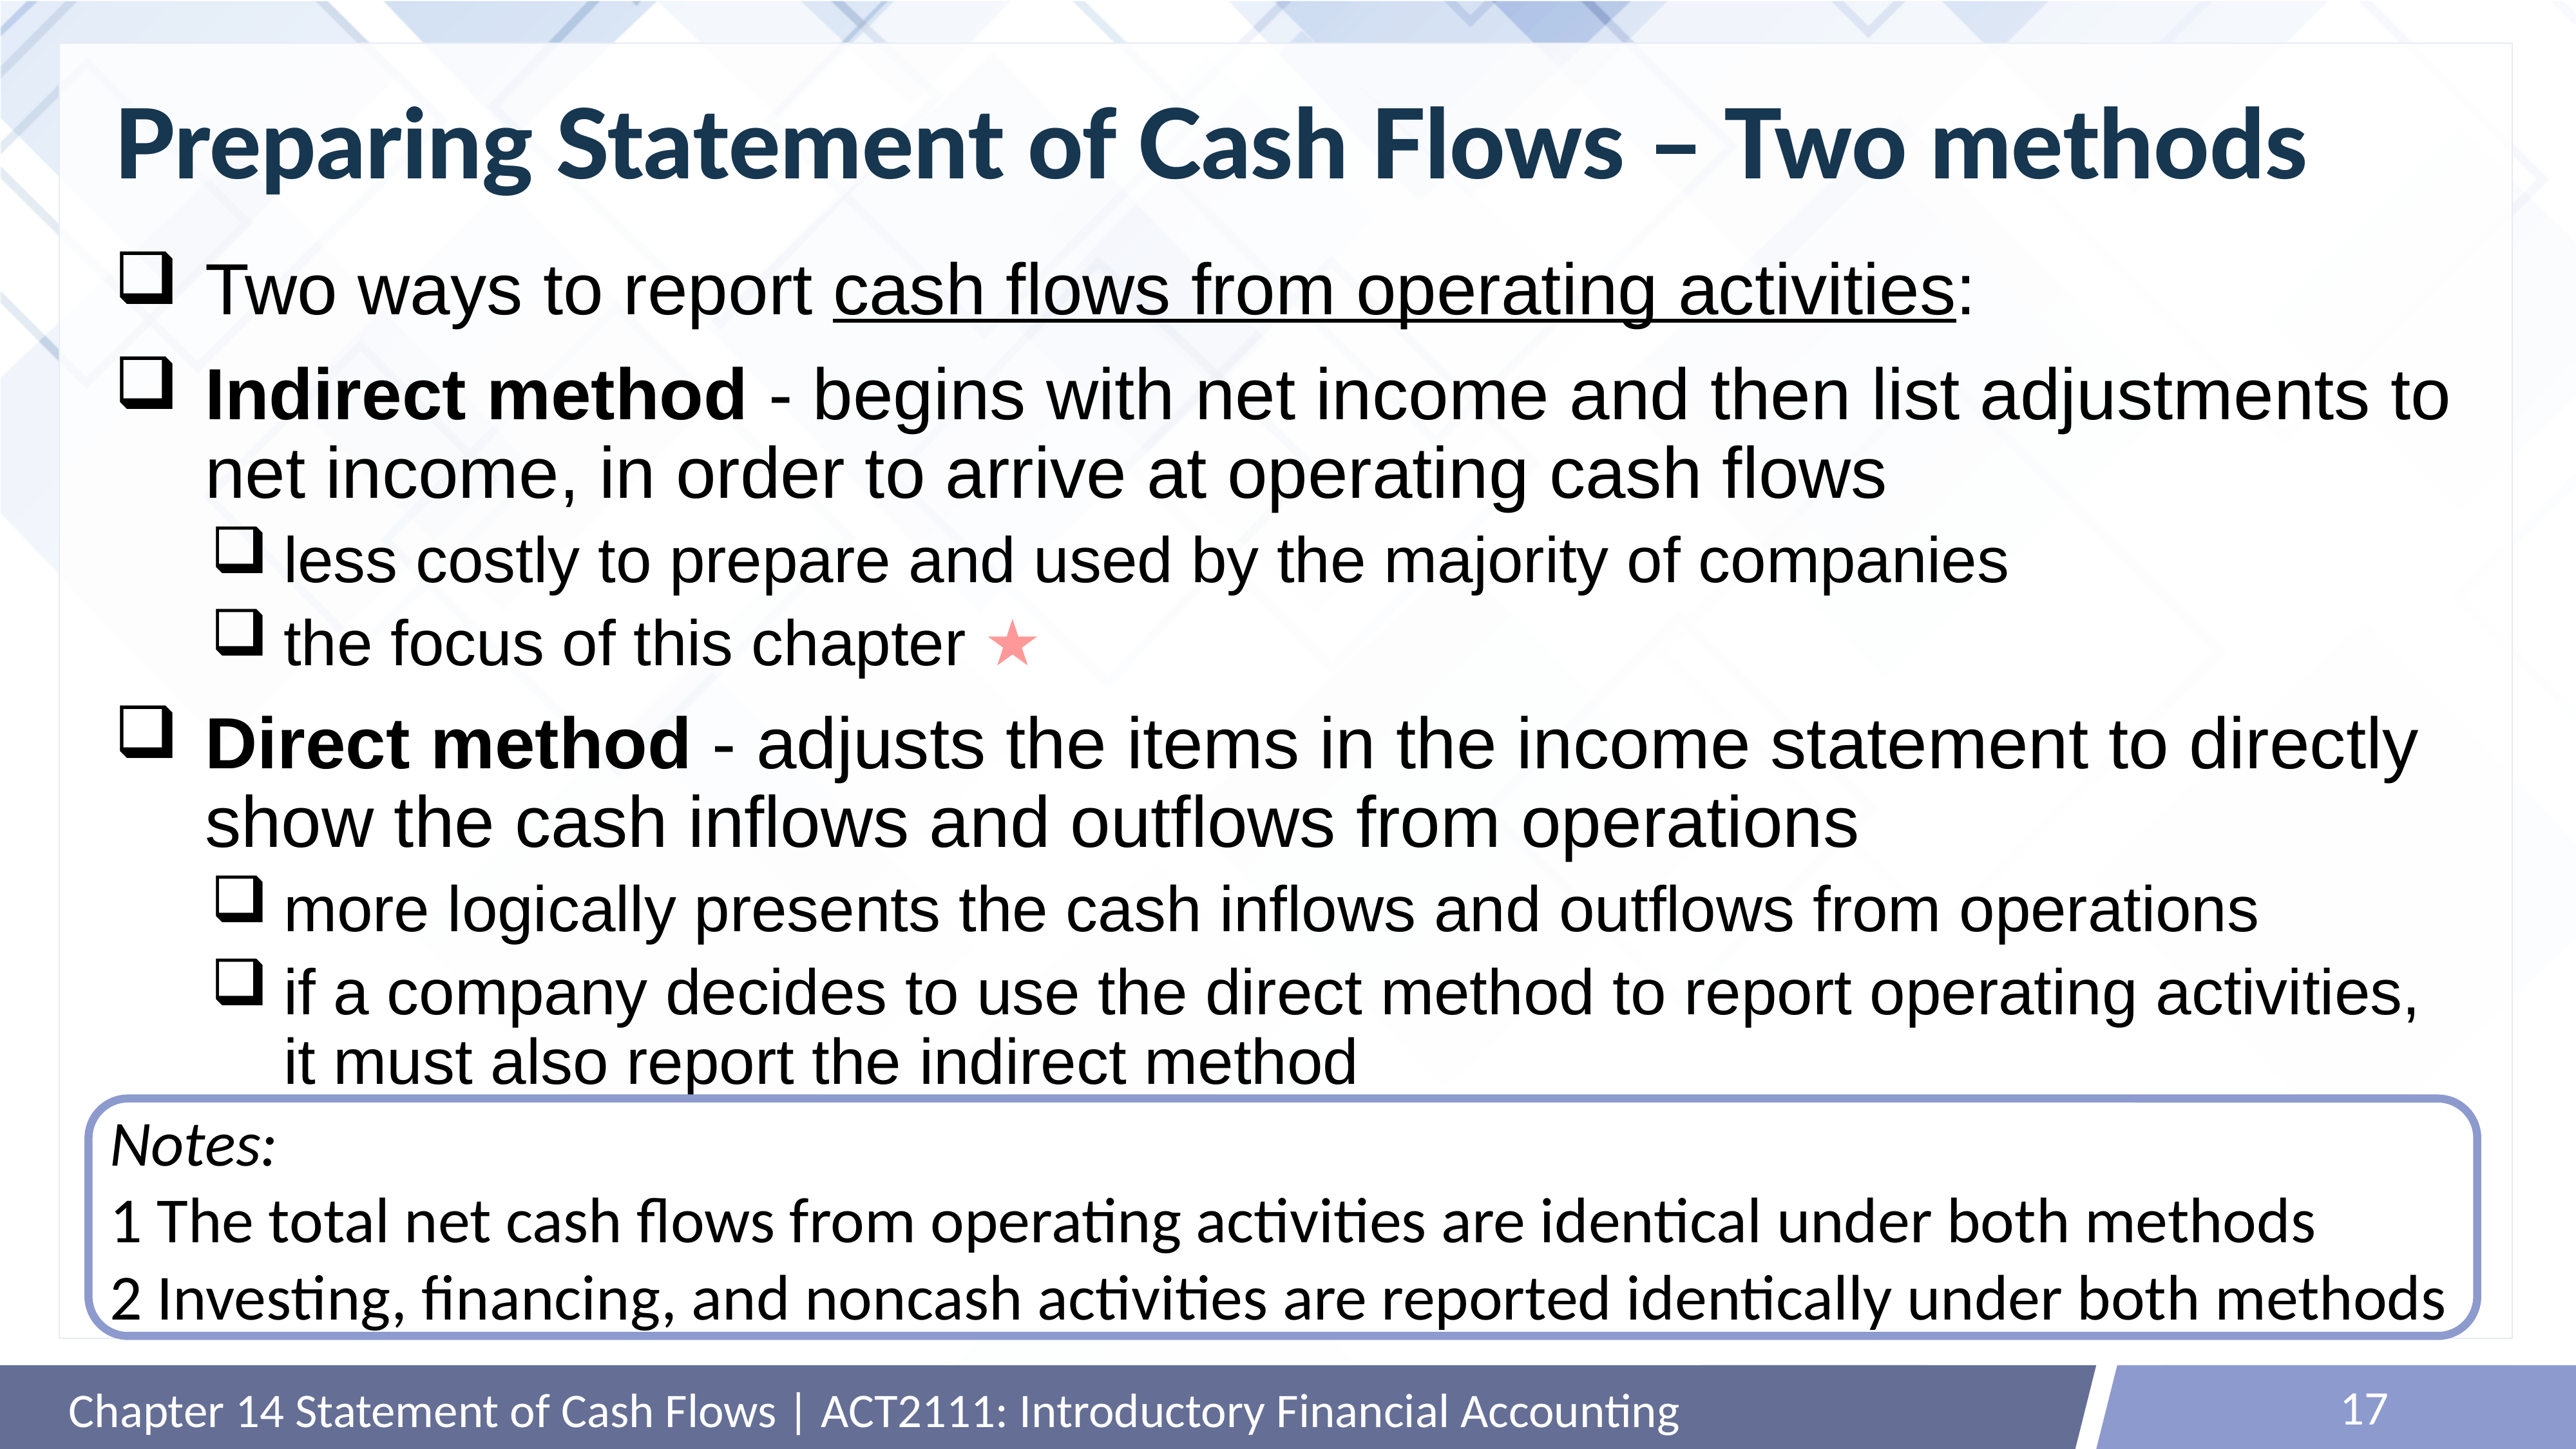

# Preparing Statement of Cash Flows – Two methods
Two ways to report cash flows from operating activities:
Indirect method - begins with net income and then list adjustments to net income, in order to arrive at operating cash flows
less costly to prepare and used by the majority of companies
the focus of this chapter ★
Direct method - adjusts the items in the income statement to directly show the cash inflows and outflows from operations
more logically presents the cash inflows and outflows from operations
if a company decides to use the direct method to report operating activities, it must also report the indirect method
Notes:
1 The total net cash flows from operating activities are identical under both methods
2 Investing, financing, and noncash activities are reported identically under both methods
17
Chapter 14 Statement of Cash Flows | ACT2111: Introductory Financial Accounting